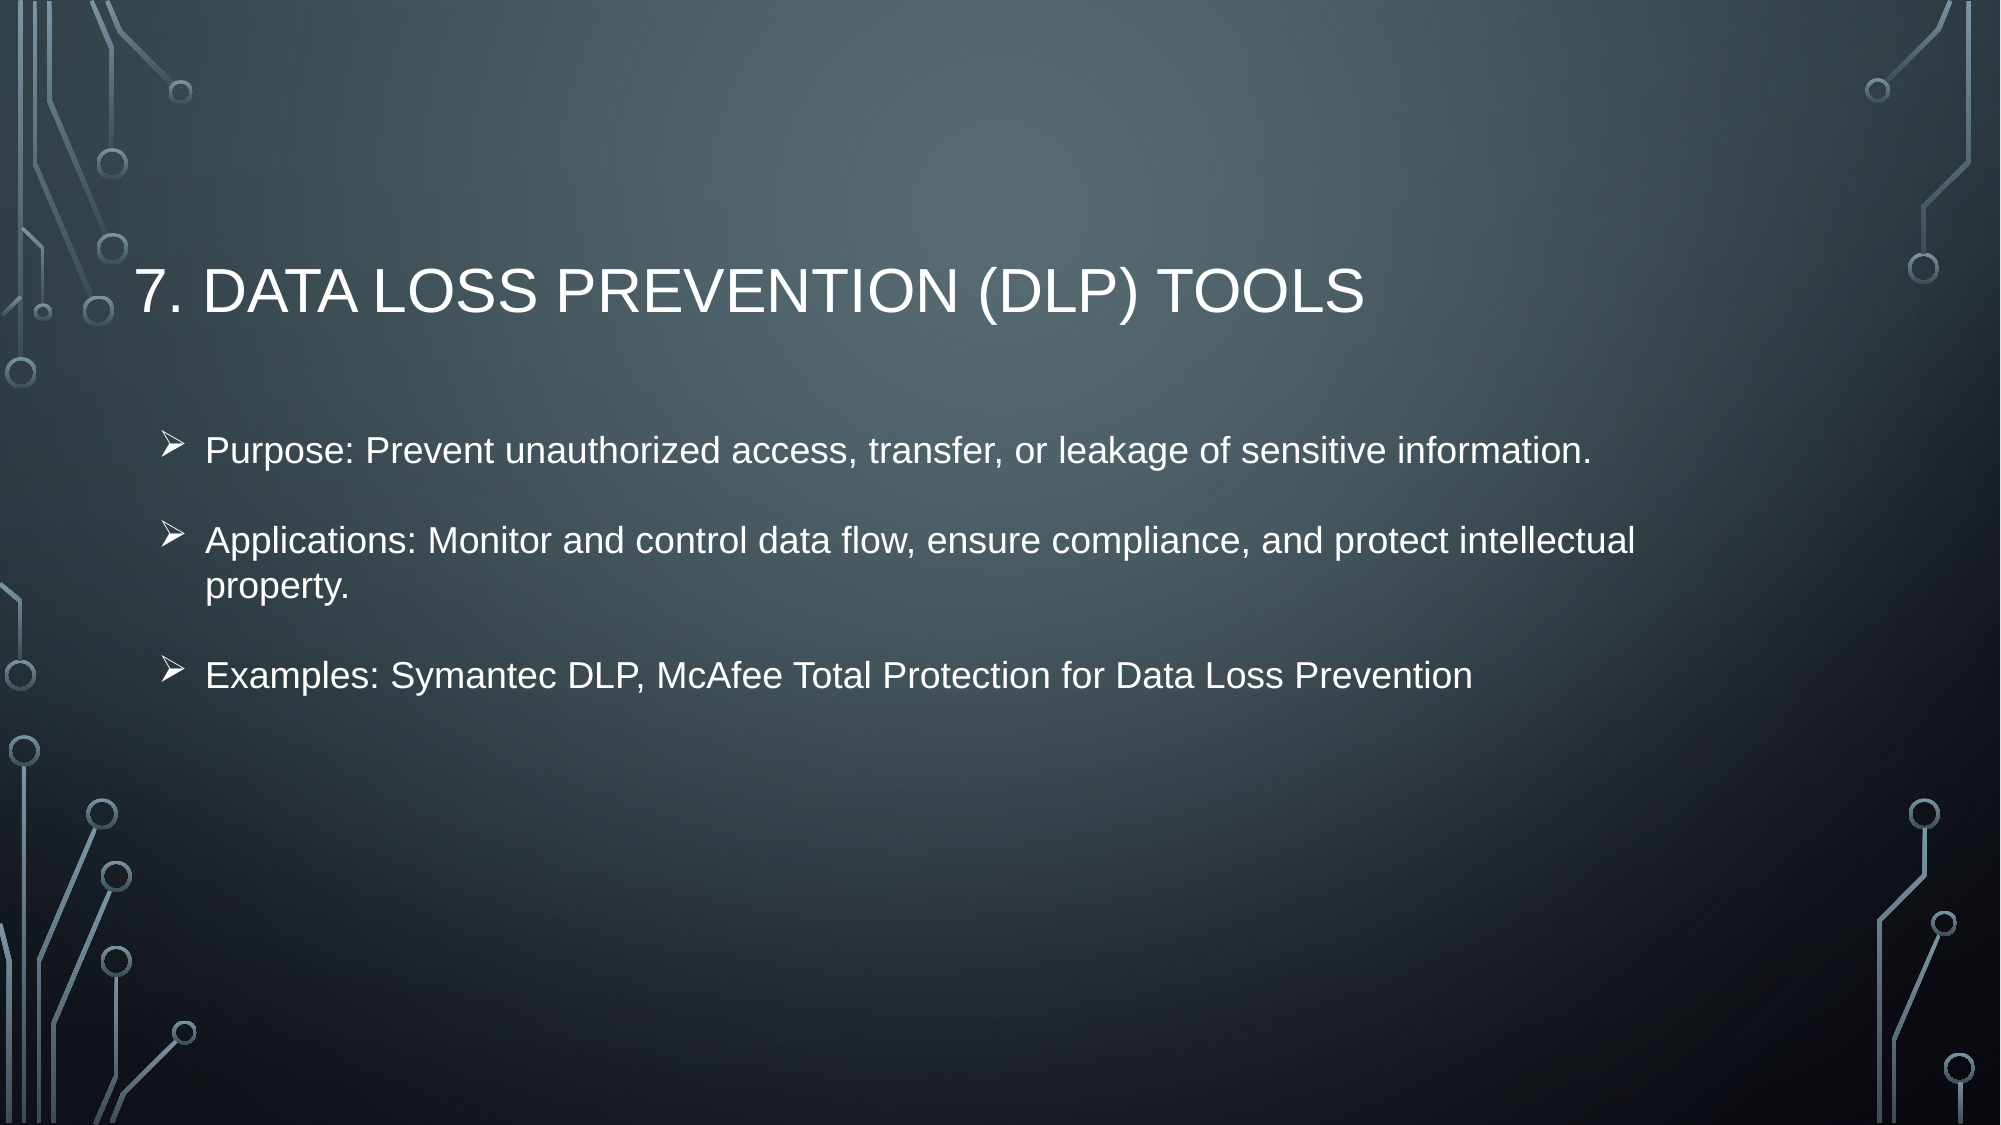

# 7. Data Loss Prevention (DLP) Tools

Purpose: Prevent unauthorized access, transfer, or leakage of sensitive information.

Applications: Monitor and control data flow, ensure compliance, and protect intellectual property.

Examples: Symantec DLP, McAfee Total Protection for Data Loss Prevention